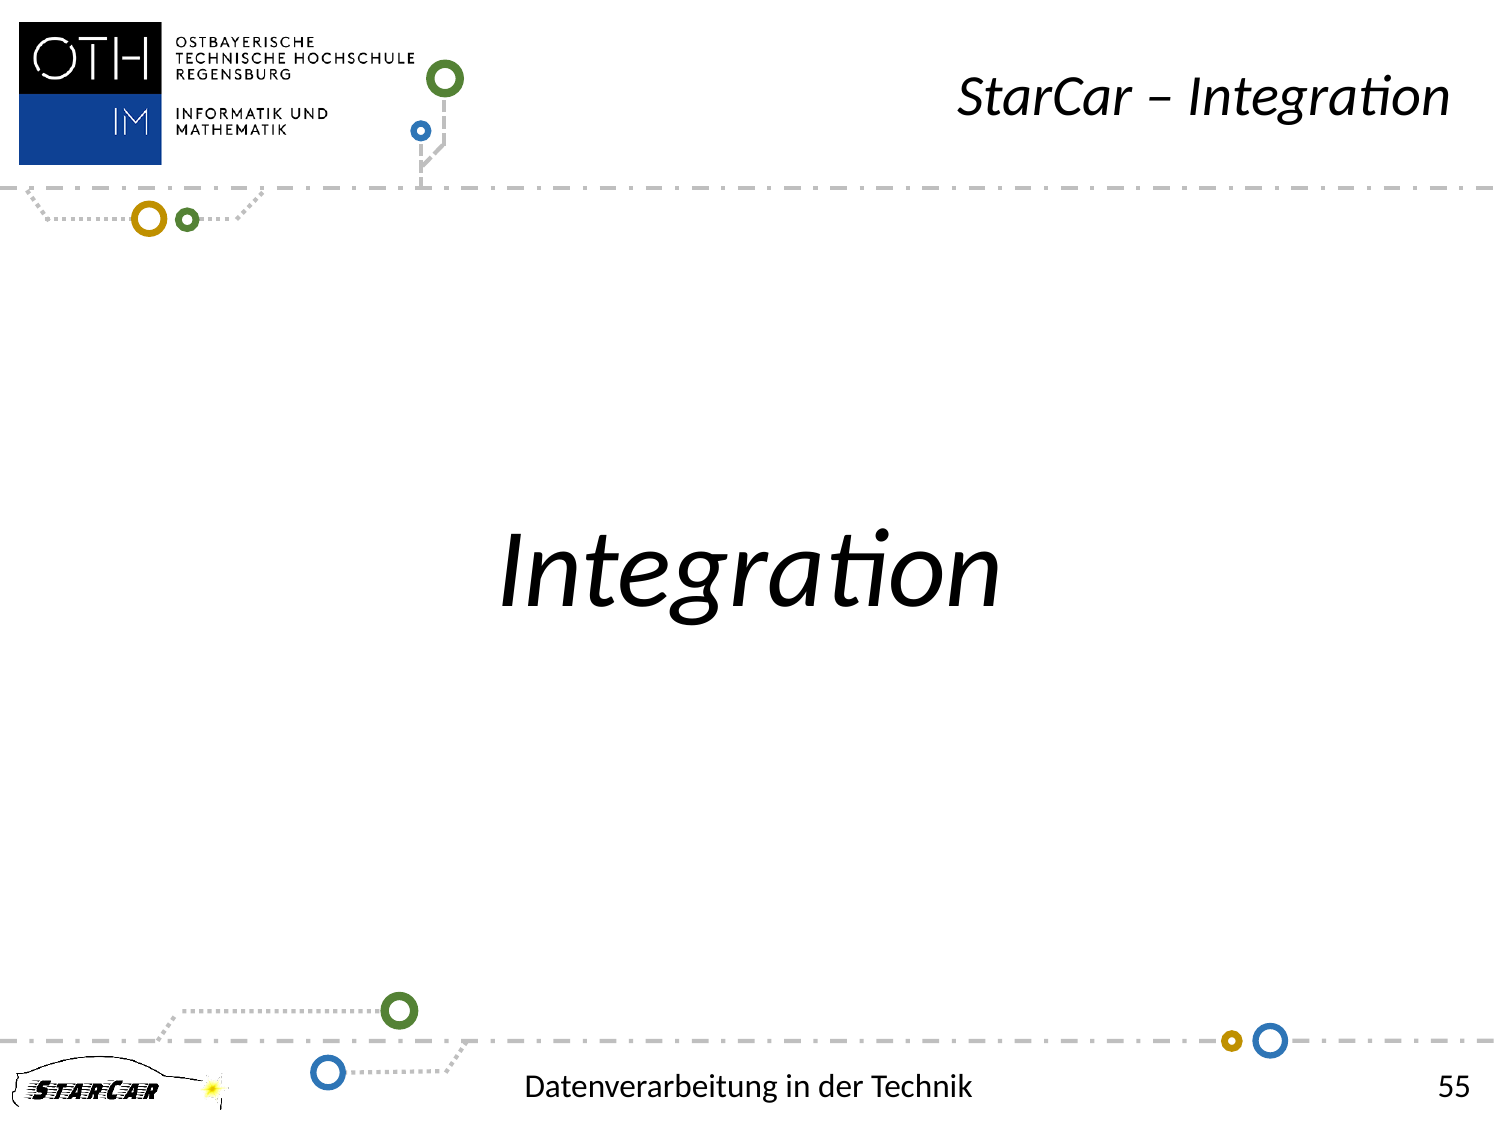

StarCar – Integration
Integration
Datenverarbeitung in der Technik